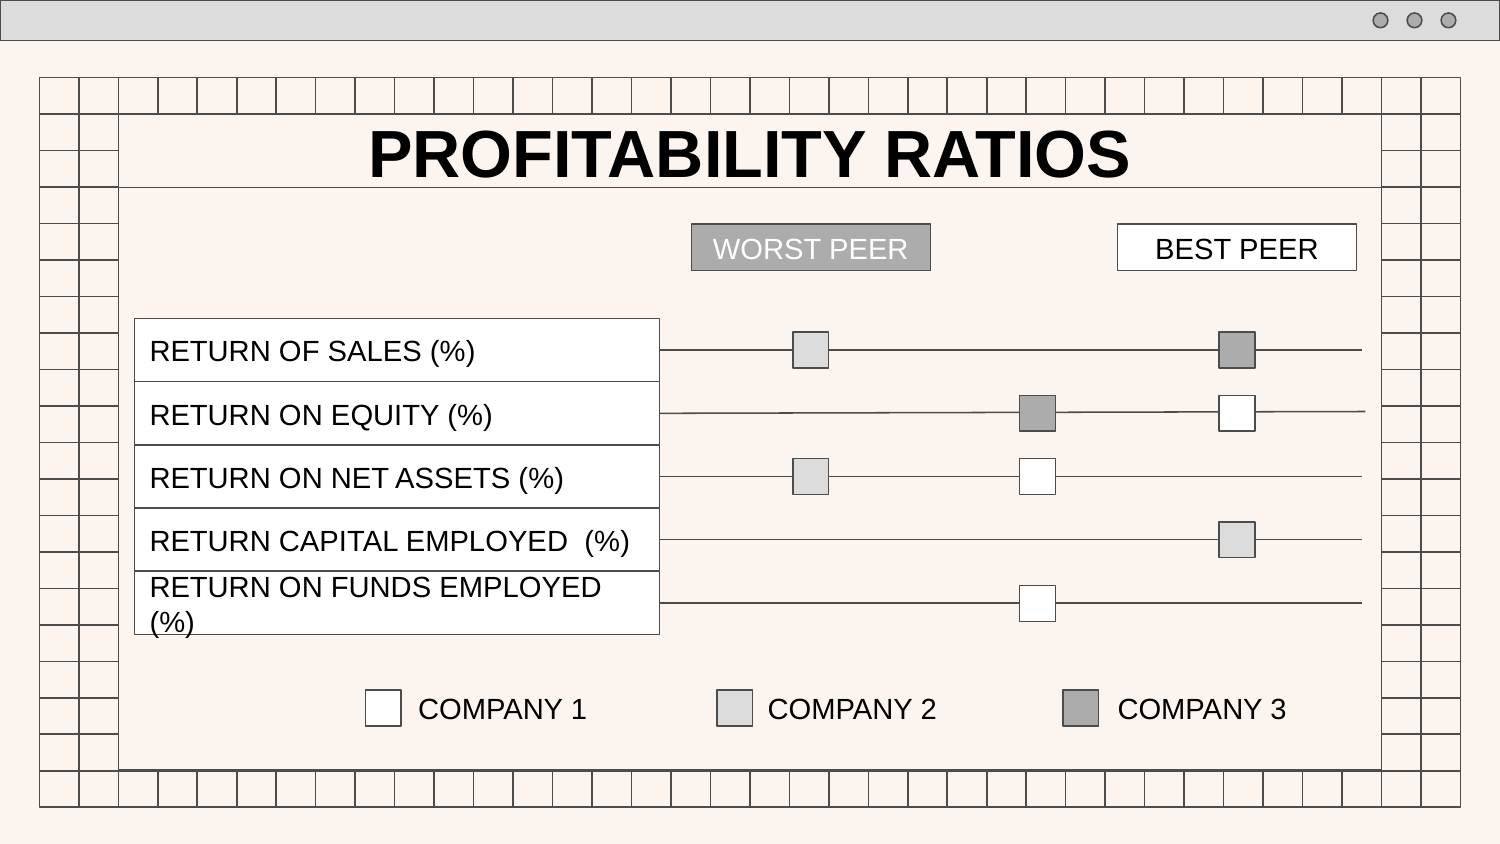

# PROFITABILITY RATIOS
WORST PEER
BEST PEER
RETURN OF SALES (%)

RETURN ON EQUITY (%)

RETURN ON NET ASSETS (%)

RETURN CAPITAL EMPLOYED  (%)

RETURN ON FUNDS EMPLOYED (%)

COMPANY 1
COMPANY 2
COMPANY 3